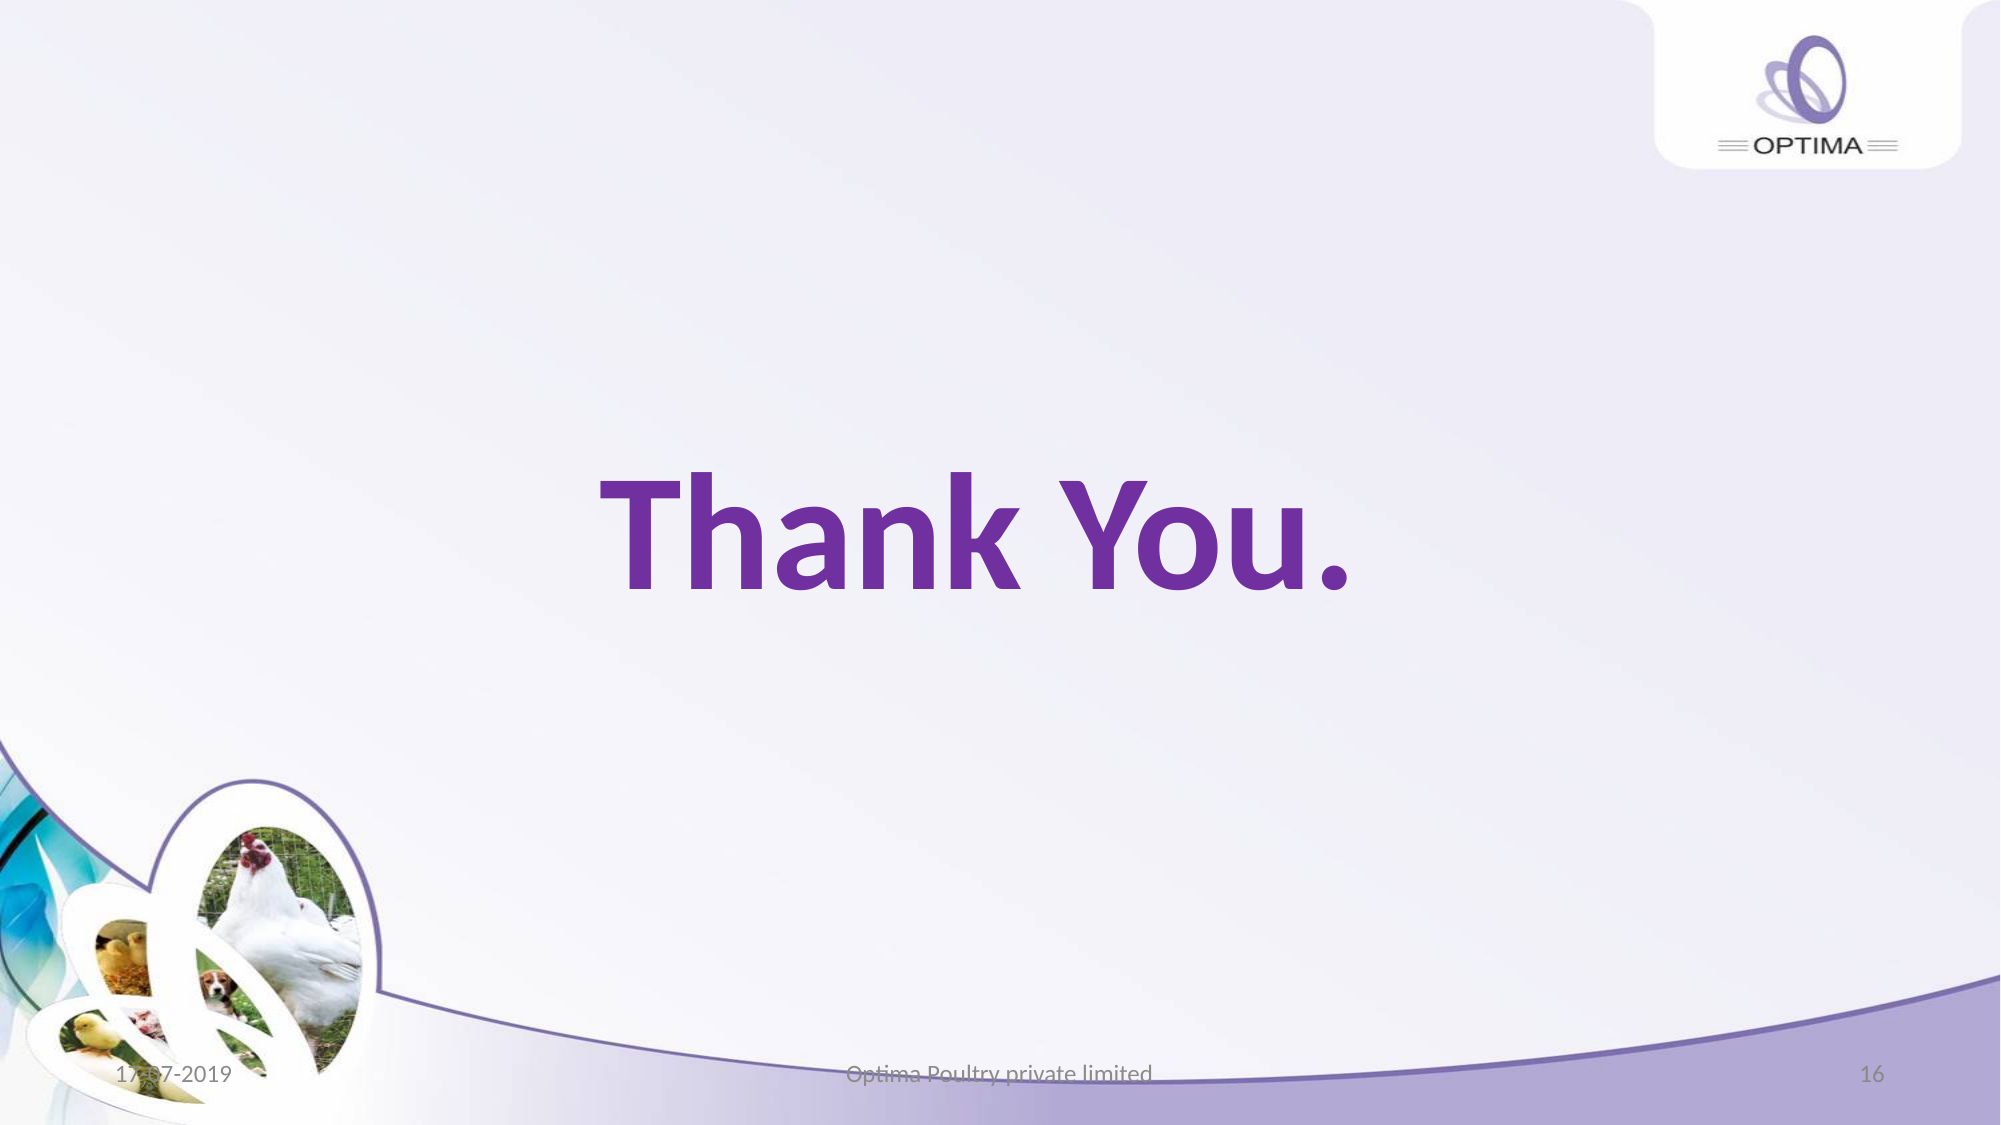

Thank You.
17-07-2019
Optima Poultry private limited
16